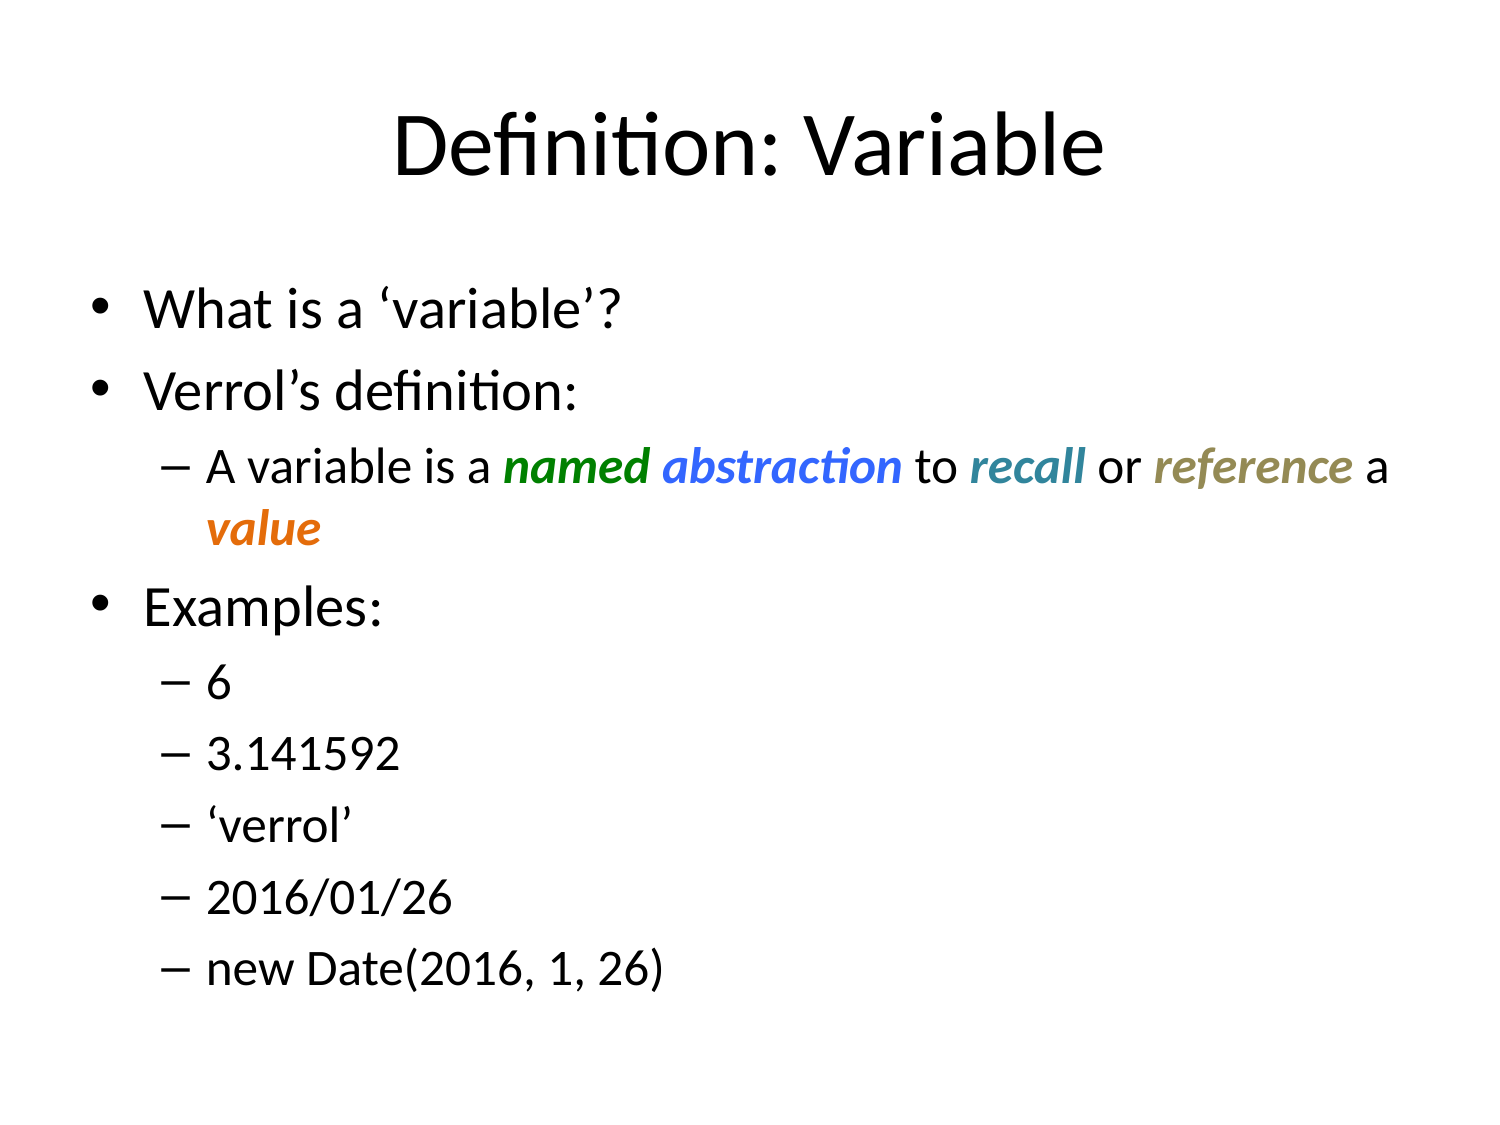

# Definition: Variable
What is a ‘variable’?
Verrol’s definition:
A variable is a named abstraction to recall or reference a value
Examples:
6
3.141592
‘verrol’
2016/01/26
new Date(2016, 1, 26)